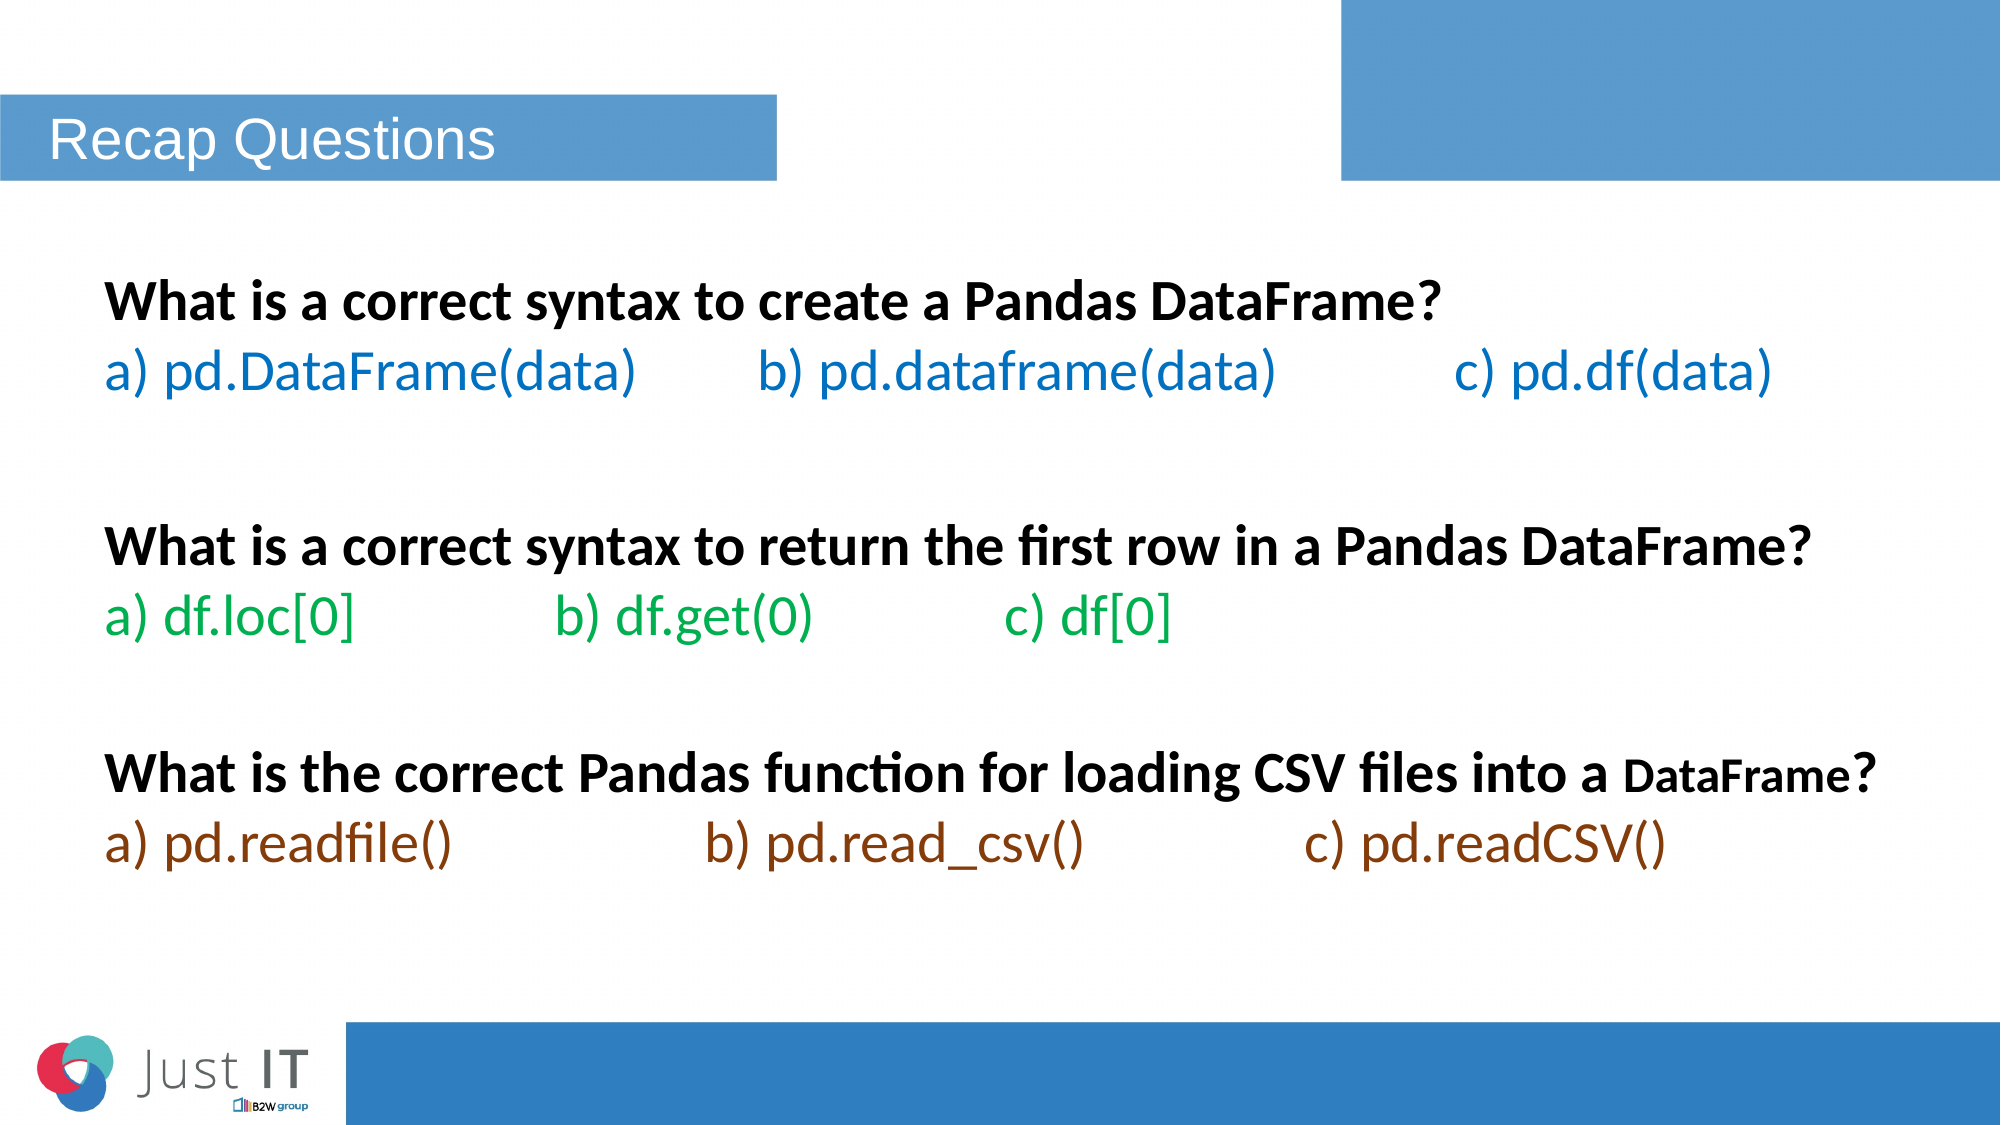

# Recap Questions
What is a correct syntax to create a Pandas DataFrame?
a) pd.DataFrame(data)	    b) pd.dataframe(data)		c) pd.df(data)

What is a correct syntax to return the first row in a Pandas DataFrame?
a) df.loc[0]		b) df.get(0)		c) df[0]

What is the correct Pandas function for loading CSV files into a DataFrame?
a) pd.readfile()		b) pd.read_csv()		c) pd.readCSV()